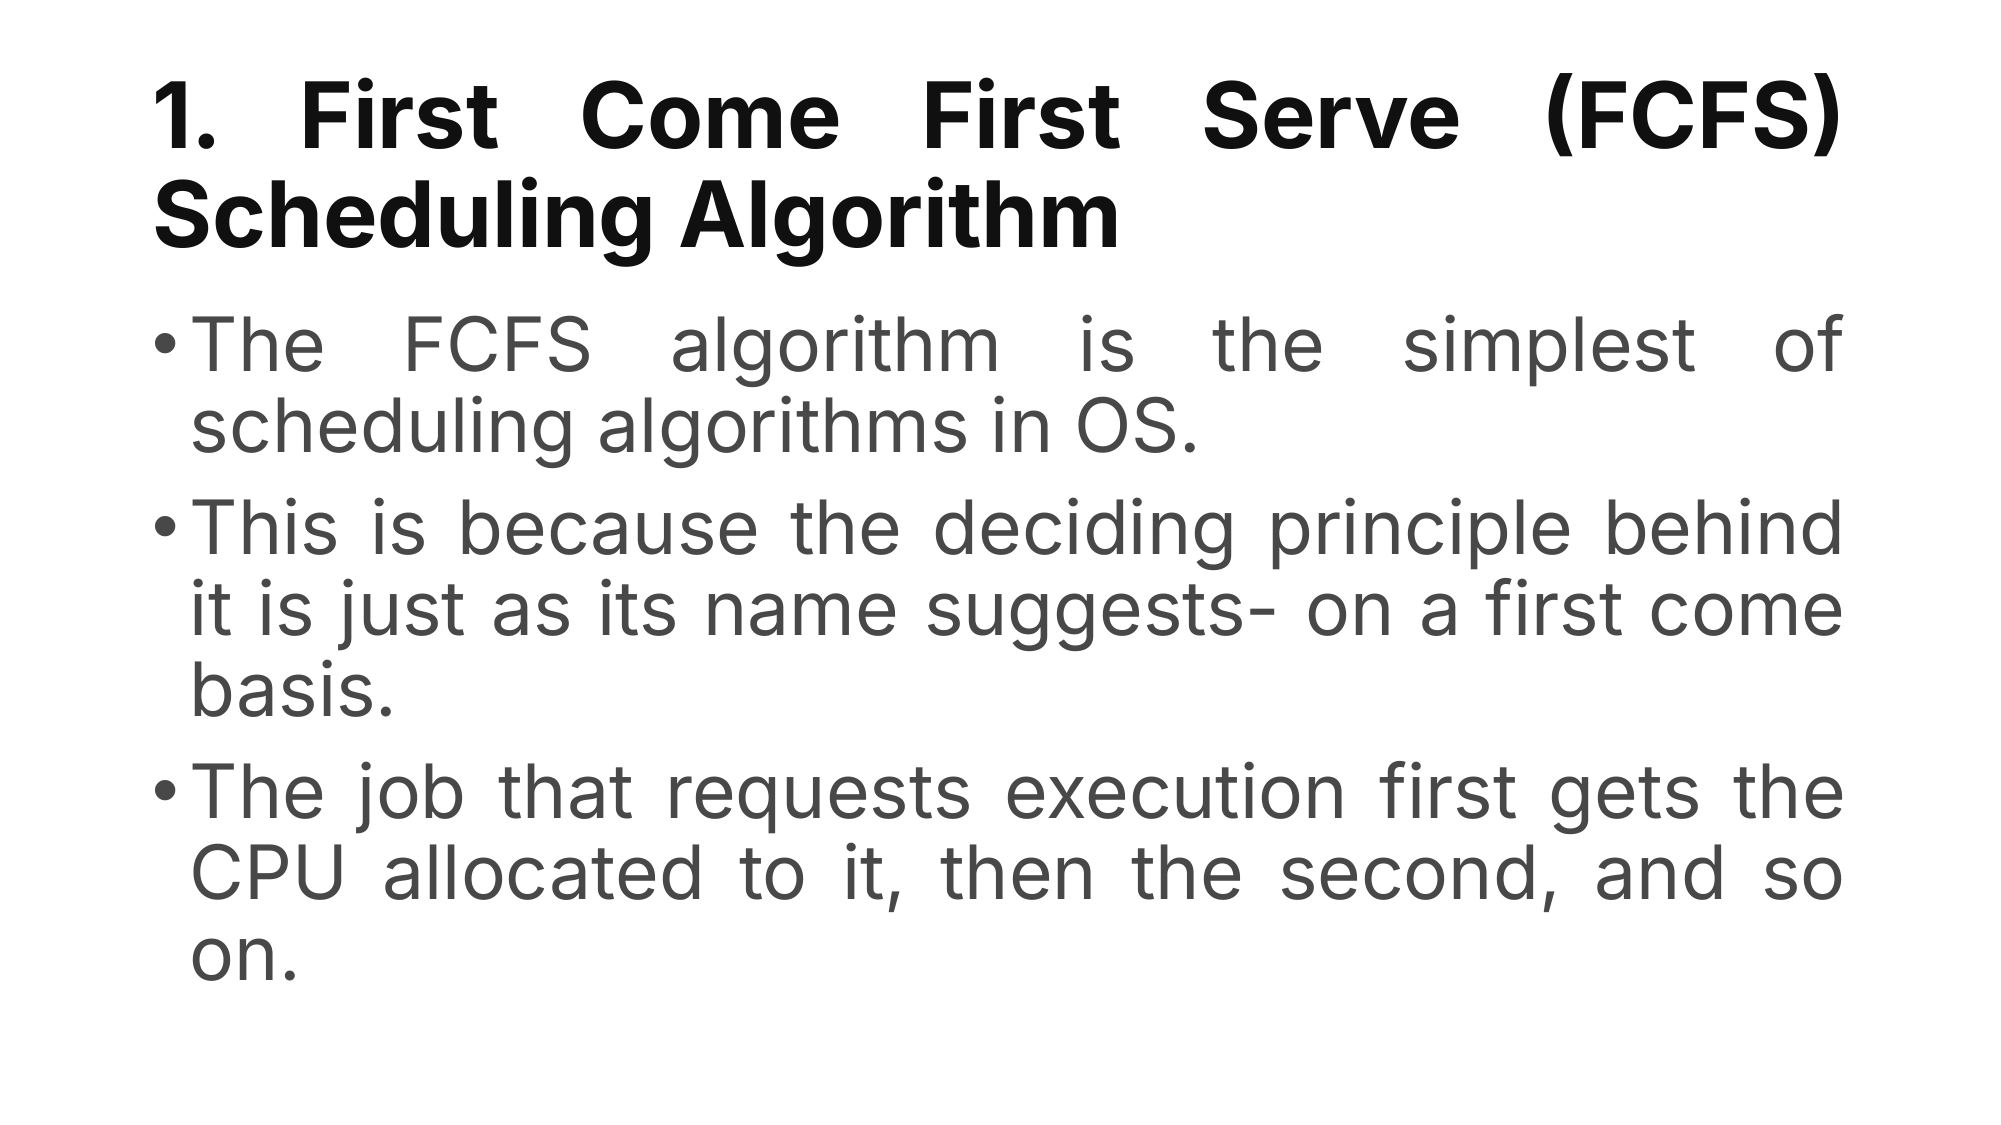

# 1. First Come First Serve (FCFS) Scheduling Algorithm
The FCFS algorithm is the simplest of scheduling algorithms in OS.
This is because the deciding principle behind it is just as its name suggests- on a first come basis.
The job that requests execution first gets the CPU allocated to it, then the second, and so on.